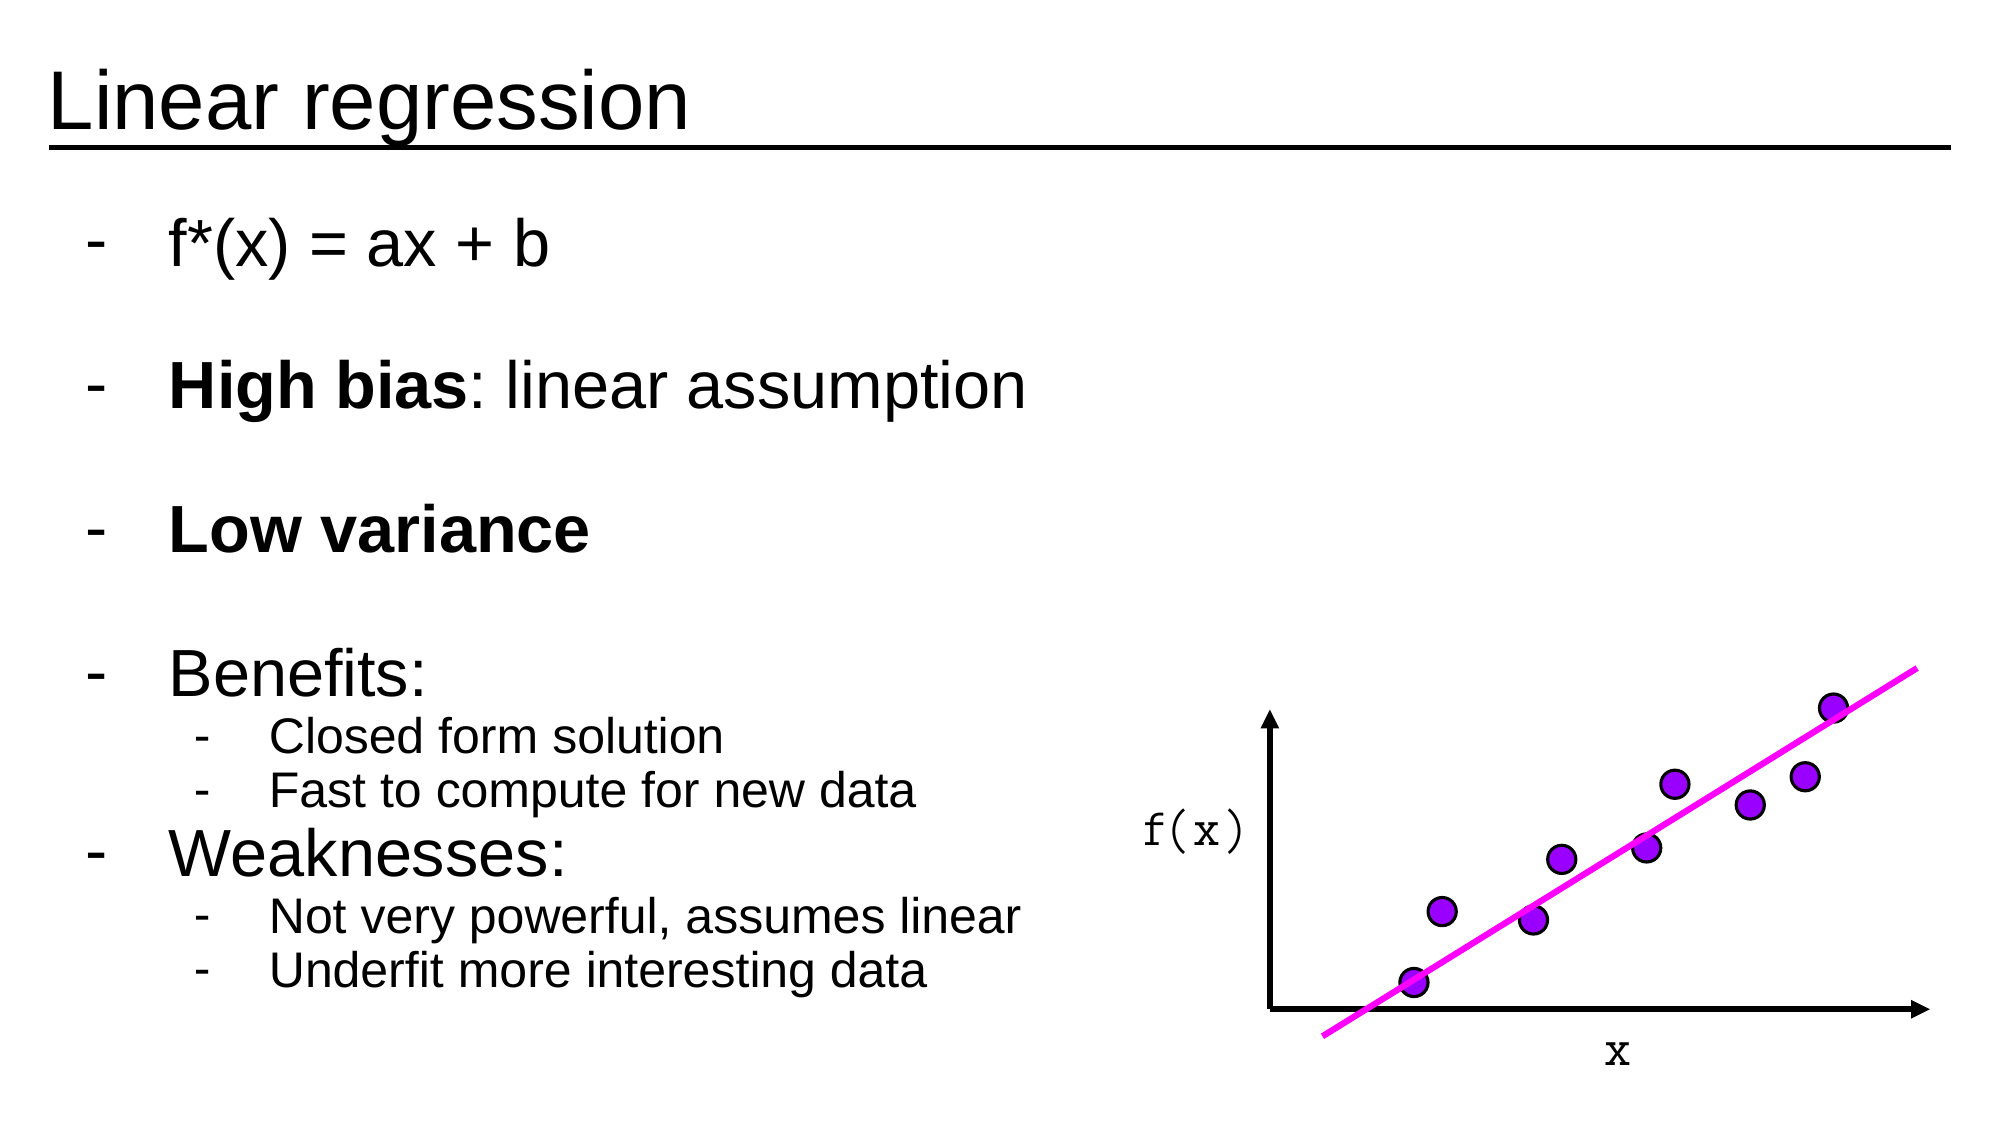

# Linear regression
f*(x) = ax + b

High bias: linear assumption

Low variance

Benefits:
Closed form solution
Fast to compute for new data
Weaknesses:
Not very powerful, assumes linear
Underfit more interesting data

f(x)

x